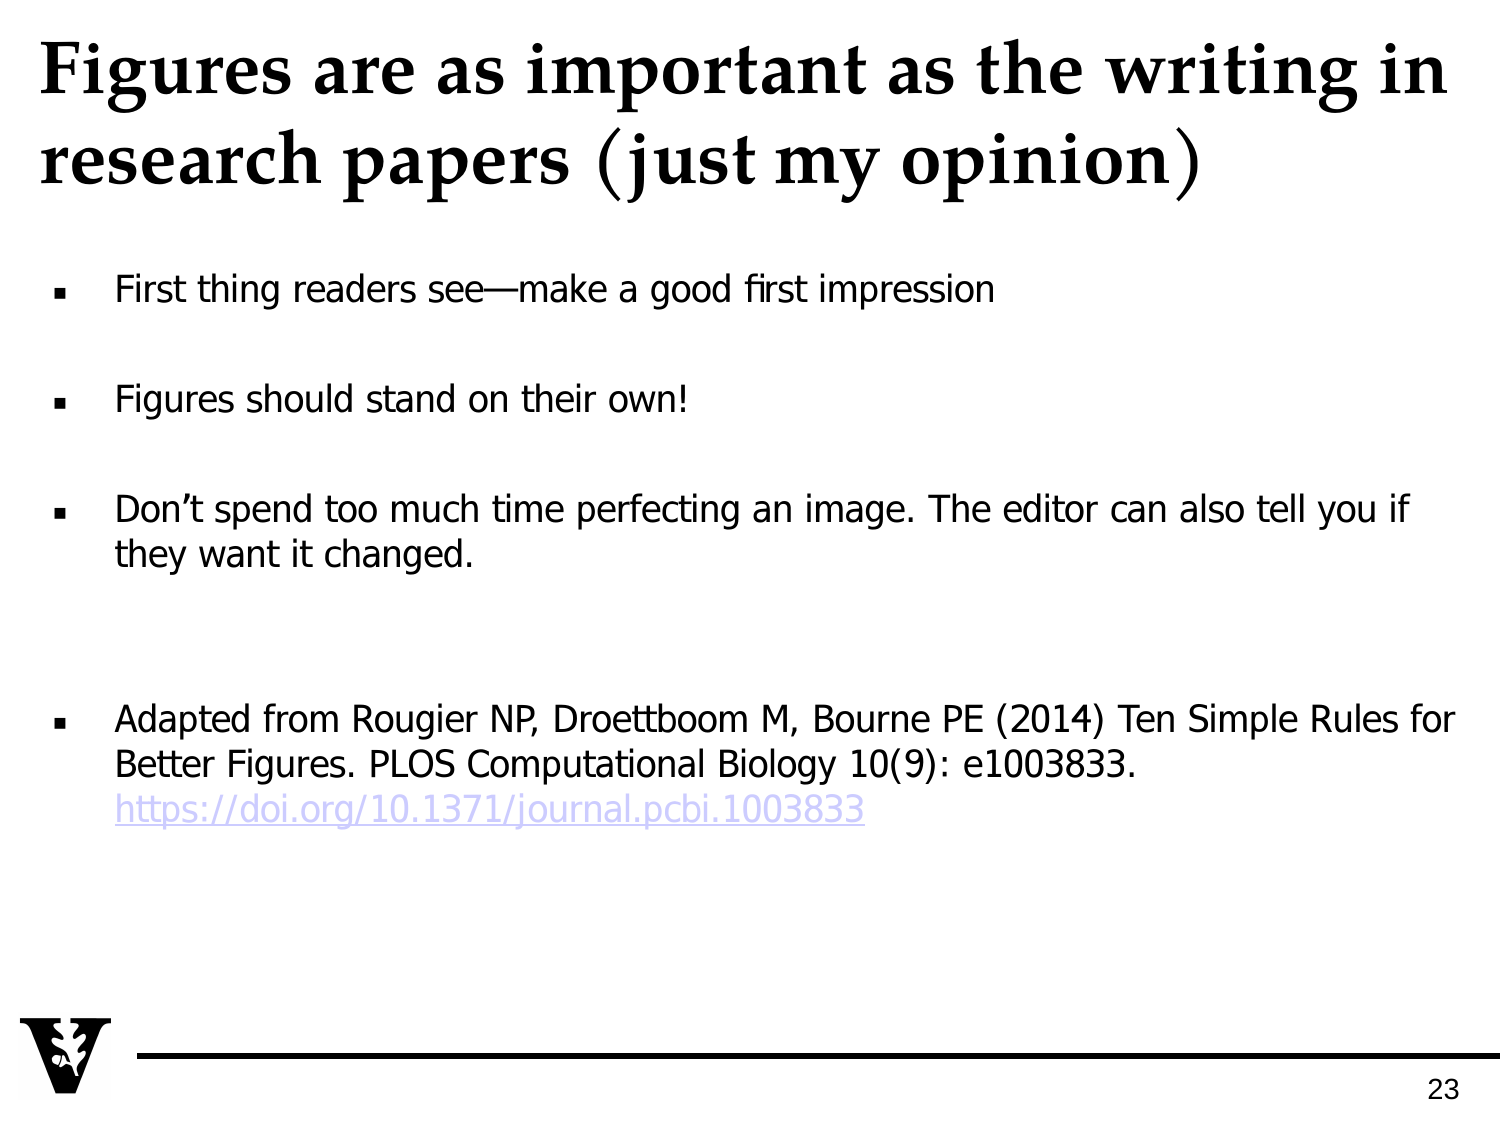

# Figures are as important as the writing in research papers (just my opinion)
First thing readers see—make a good first impression

Figures should stand on their own!

Don’t spend too much time perfecting an image. The editor can also tell you if they want it changed.

Adapted from Rougier NP, Droettboom M, Bourne PE (2014) Ten Simple Rules for Better Figures. PLOS Computational Biology 10(9): e1003833. https://doi.org/10.1371/journal.pcbi.1003833

23